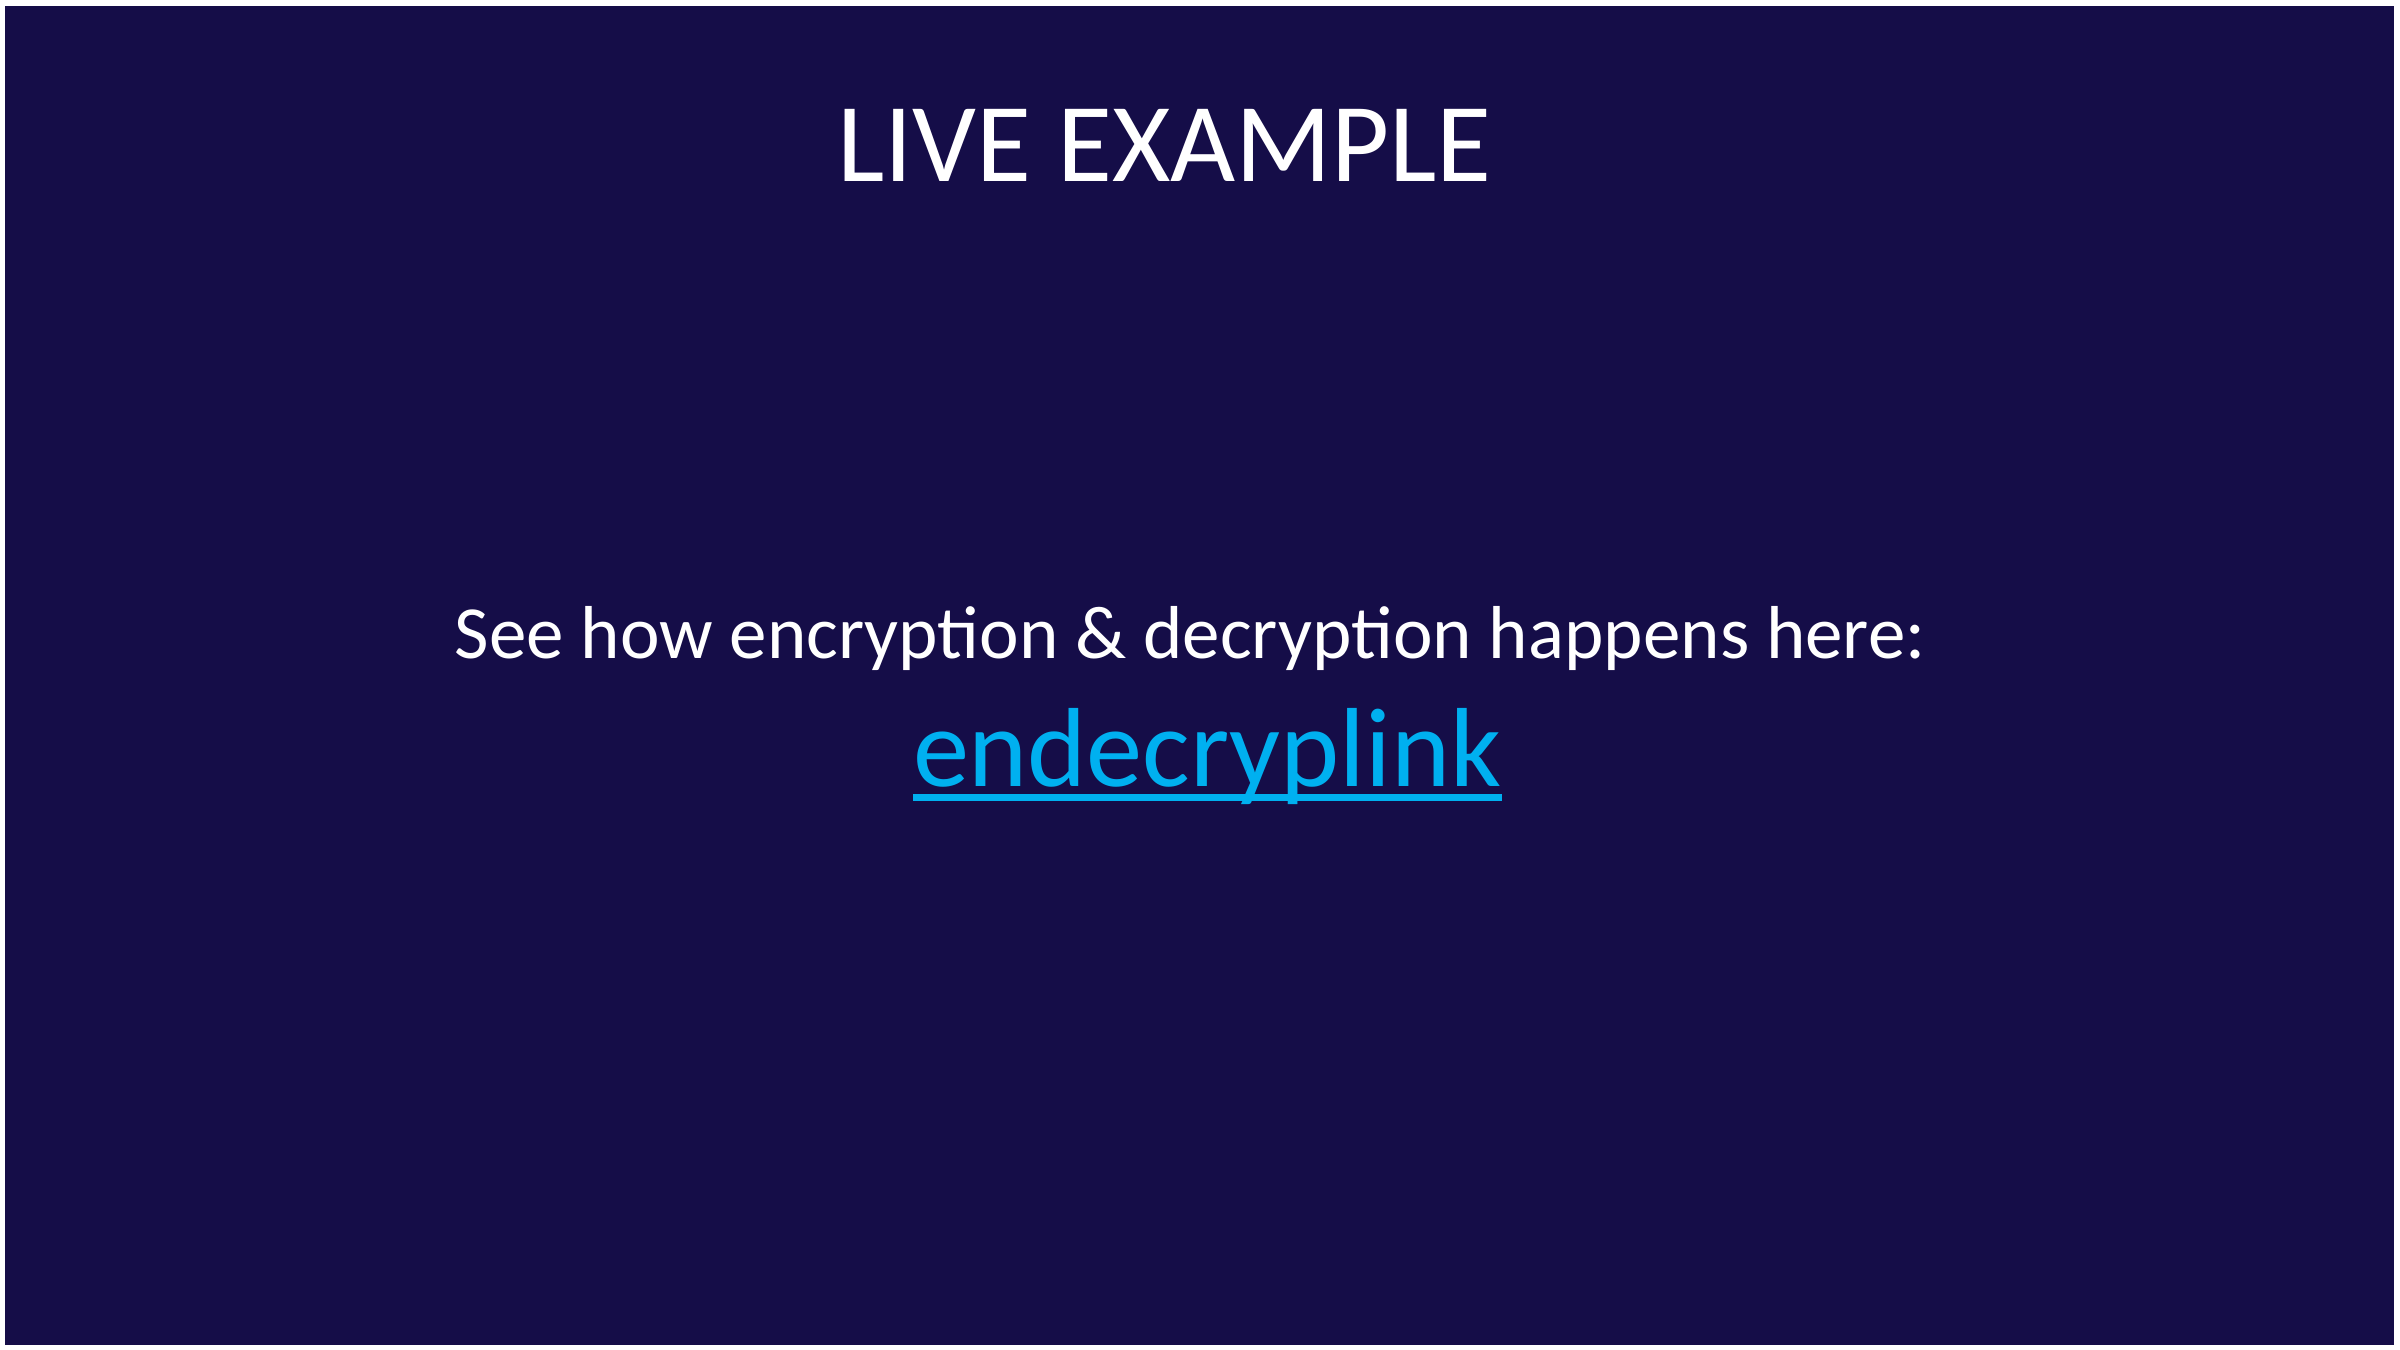

LIVE EXAMPLE
See how encryption & decryption happens here:
 endecryplink